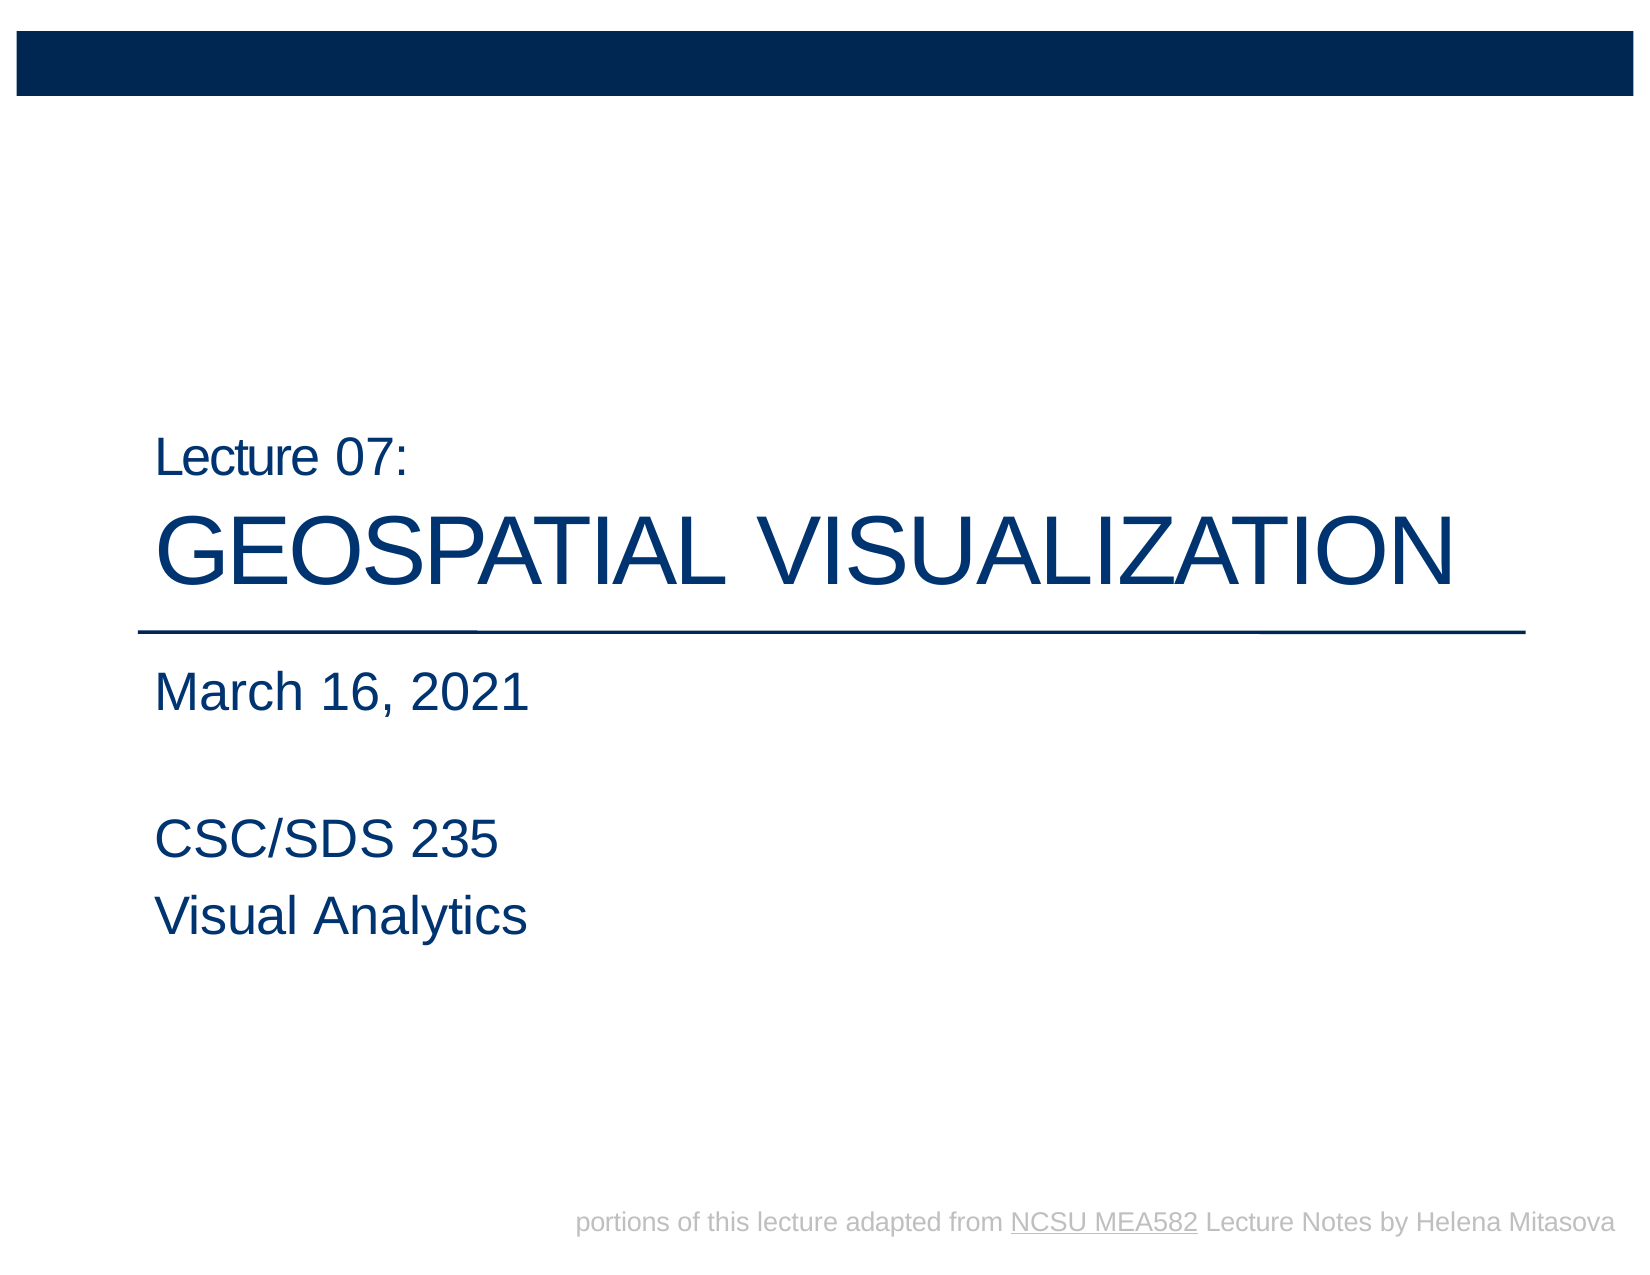

# Lecture 07:
GEOSPATIAL VISUALIZATION

March 16, 2021

CSC/SDS 235
Visual Analytics
portions of this lecture adapted from NCSU MEA582 Lecture Notes by Helena Mitasova